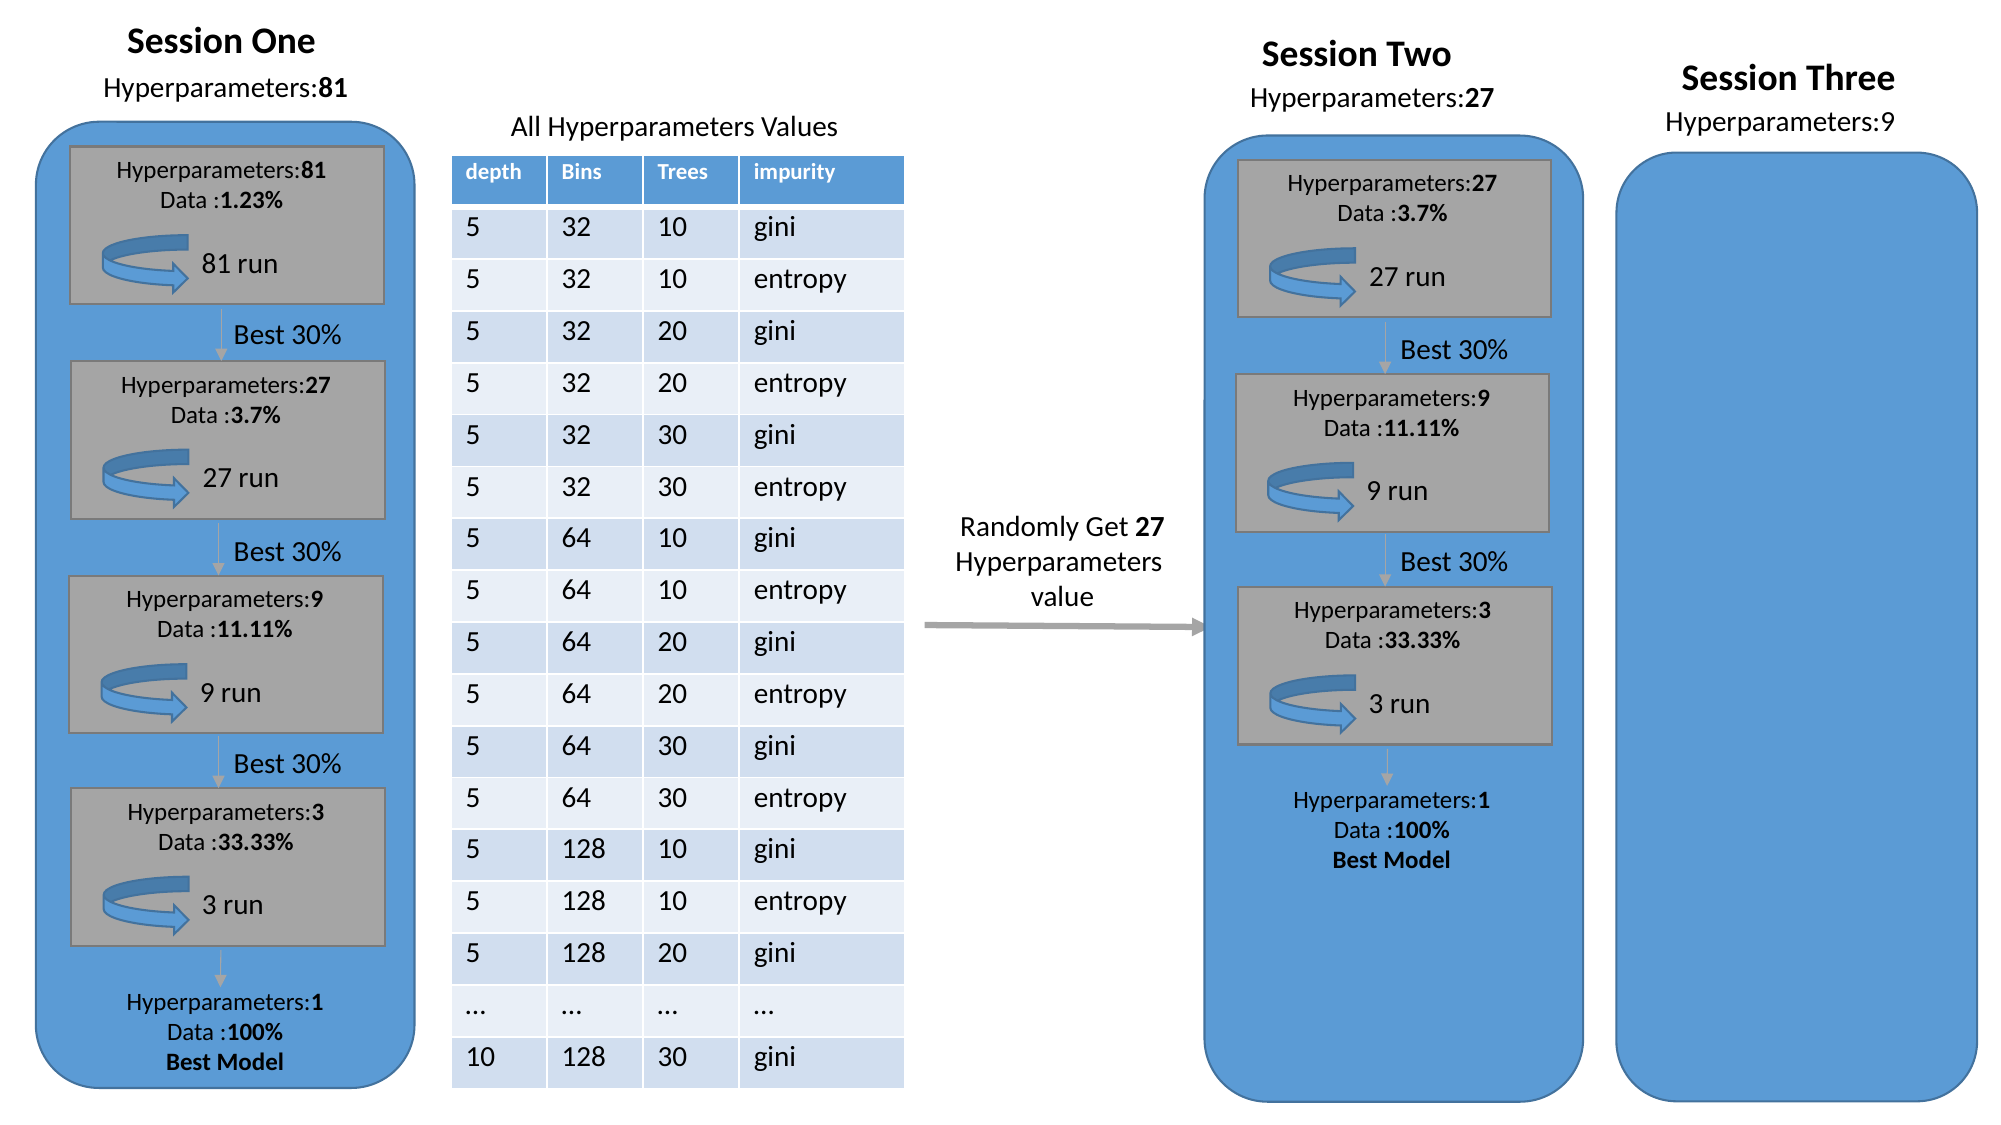

Session One
Session Two
Session Three
Hyperparameters:81
Hyperparameters:27
Hyperparameters:9
All Hyperparameters Values

Hyperparameters:81
Data :1.23%

| depth | Bins | Trees | impurity |
| --- | --- | --- | --- |
| 5 | 32 | 10 | gini |
| 5 | 32 | 10 | entropy |
| 5 | 32 | 20 | gini |
| 5 | 32 | 20 | entropy |
| 5 | 32 | 30 | gini |
| 5 | 32 | 30 | entropy |
| 5 | 64 | 10 | gini |
| 5 | 64 | 10 | entropy |
| 5 | 64 | 20 | gini |
| 5 | 64 | 20 | entropy |
| 5 | 64 | 30 | gini |
| 5 | 64 | 30 | entropy |
| 5 | 128 | 10 | gini |
| 5 | 128 | 10 | entropy |
| 5 | 128 | 20 | gini |
| … | … | … | … |
| 10 | 128 | 30 | gini |
Hyperparameters:27
Data :3.7%

81 run

27 run
Best 30%
Best 30%
Hyperparameters:27
Data :3.7%

Hyperparameters:9
Data :11.11%

27 run

9 run
Randomly Get 27
Hyperparameters
value
Best 30%
Best 30%
Hyperparameters:9
Data :11.11%

Hyperparameters:3
Data :33.33%

9 run

3 run
Best 30%
Hyperparameters:1
Data :100%
Best Model
Hyperparameters:3
Data :33.33%

3 run
Hyperparameters:1
Data :100%
Best Model